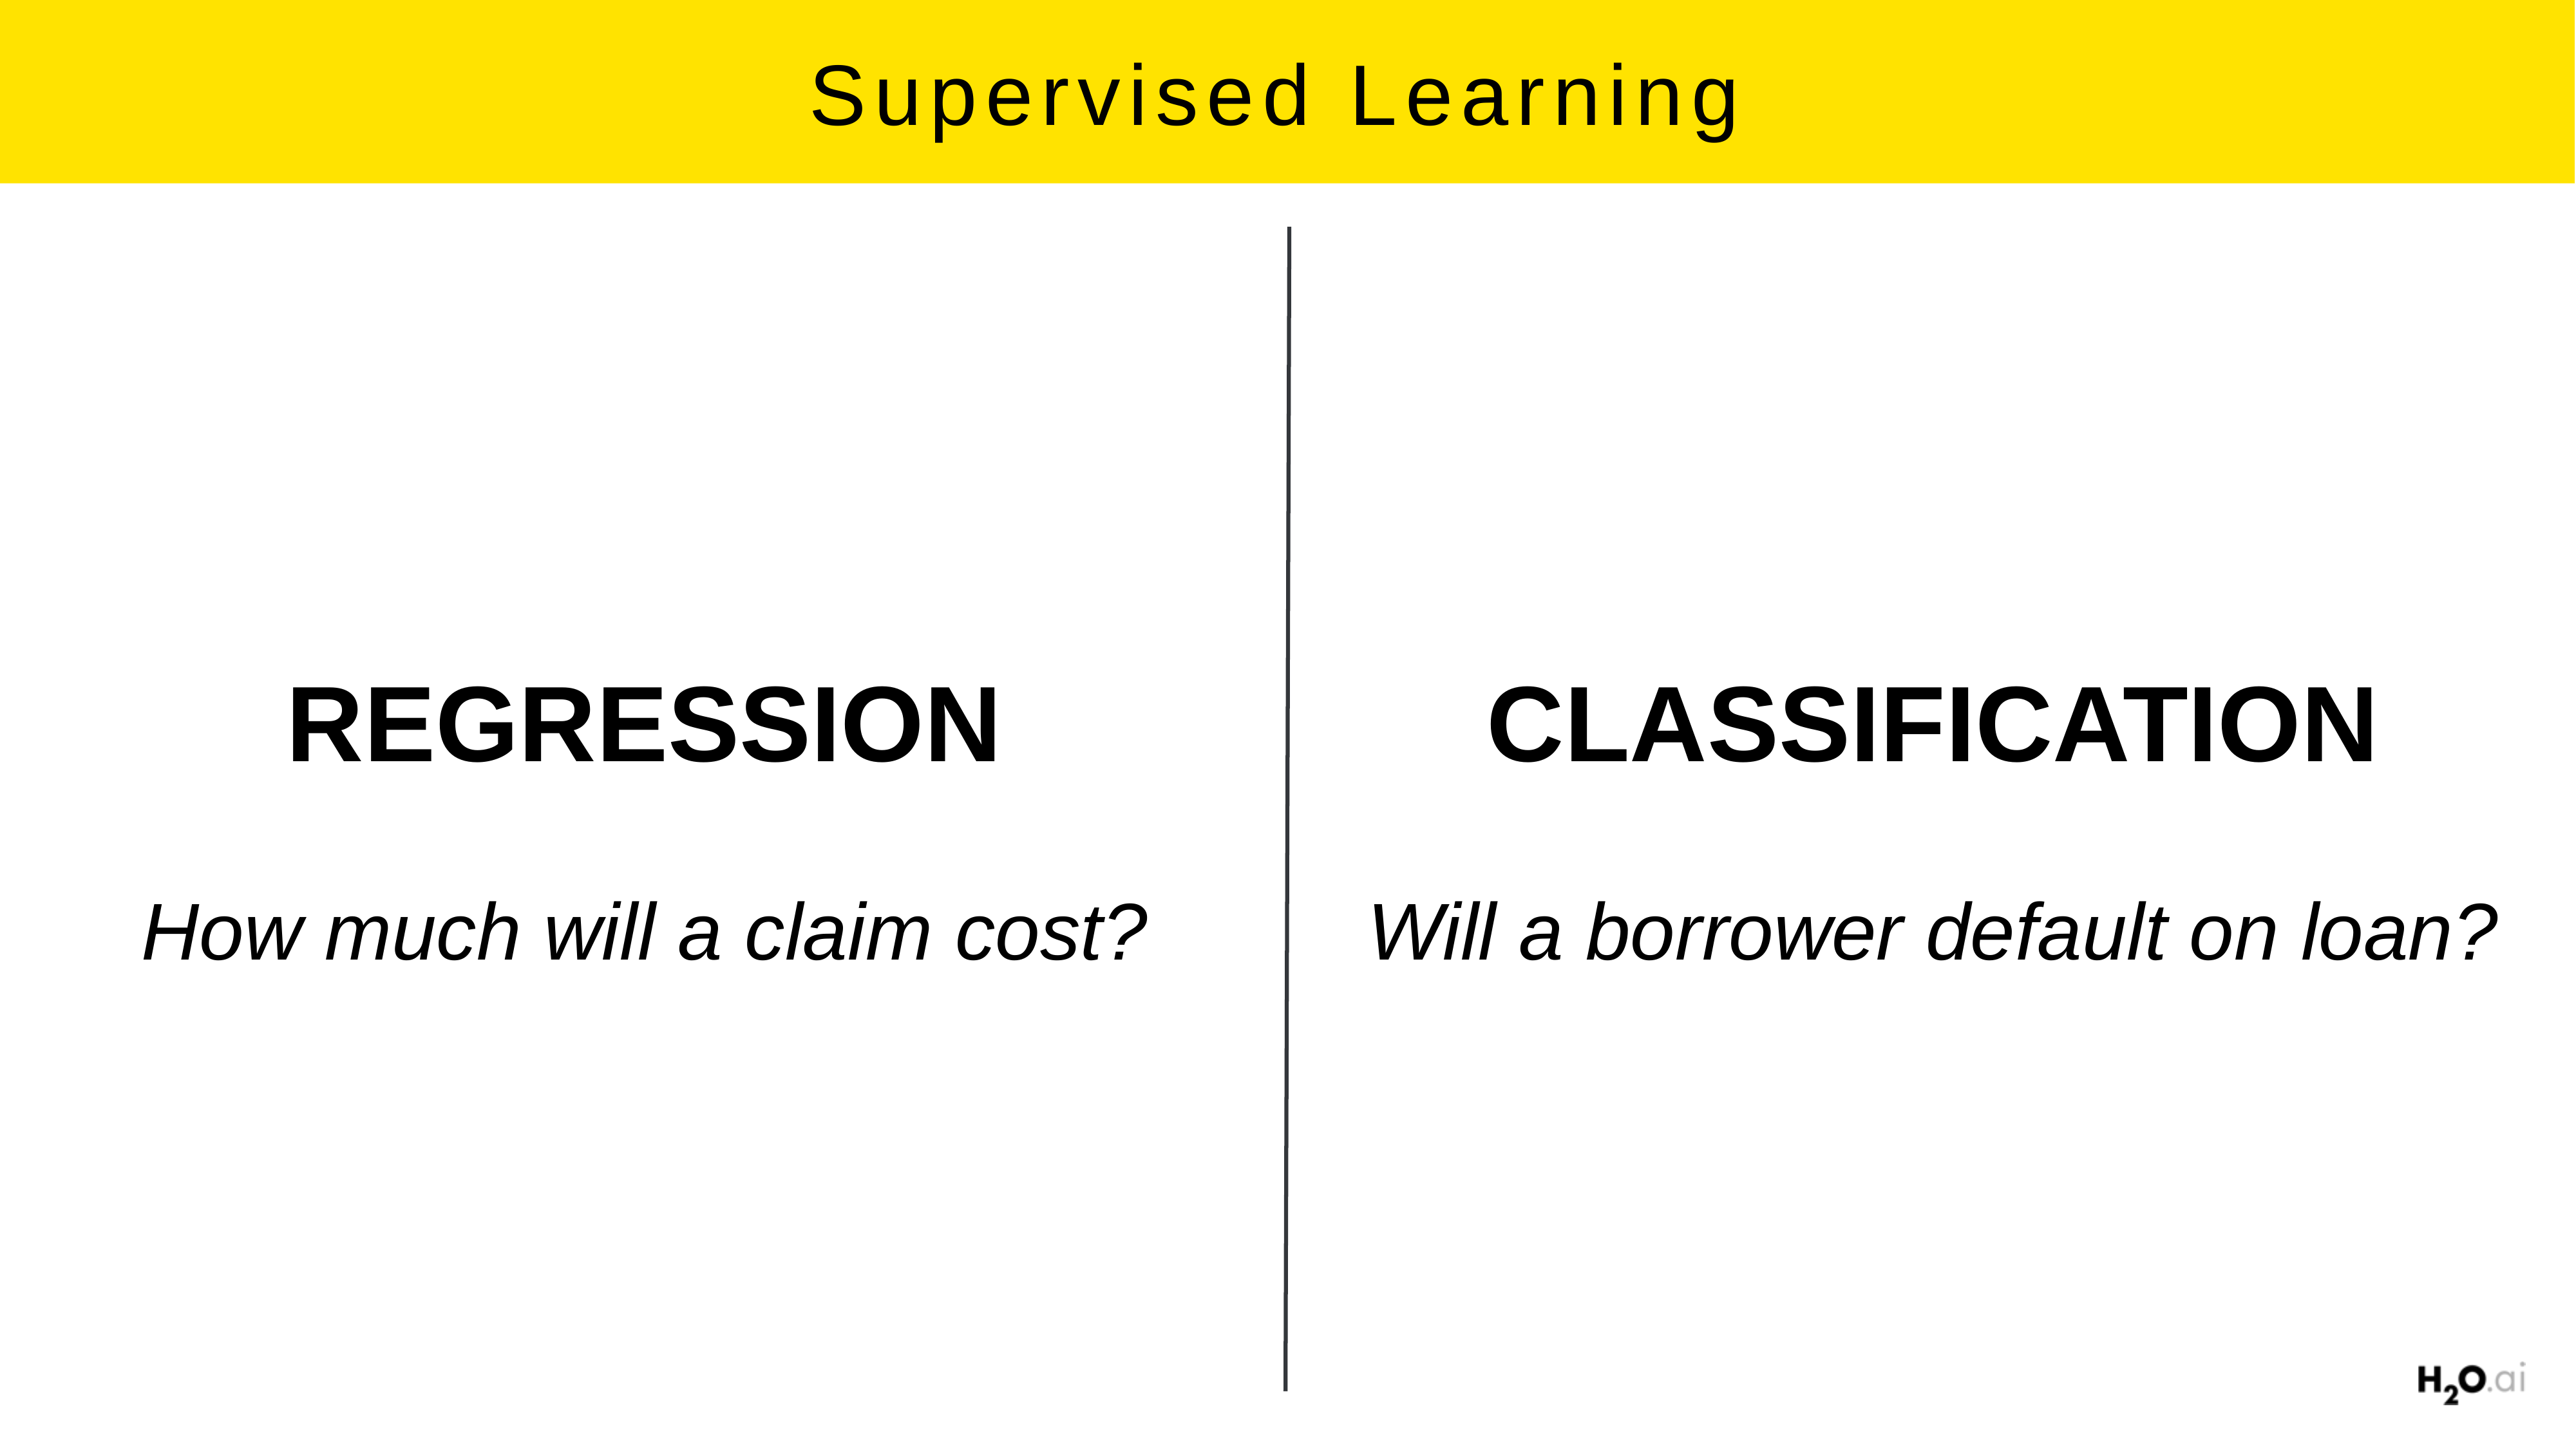

# Supervised Learning
REGRESSION
How much will a claim cost?
CLASSIFICATION
Will a borrower default on loan?